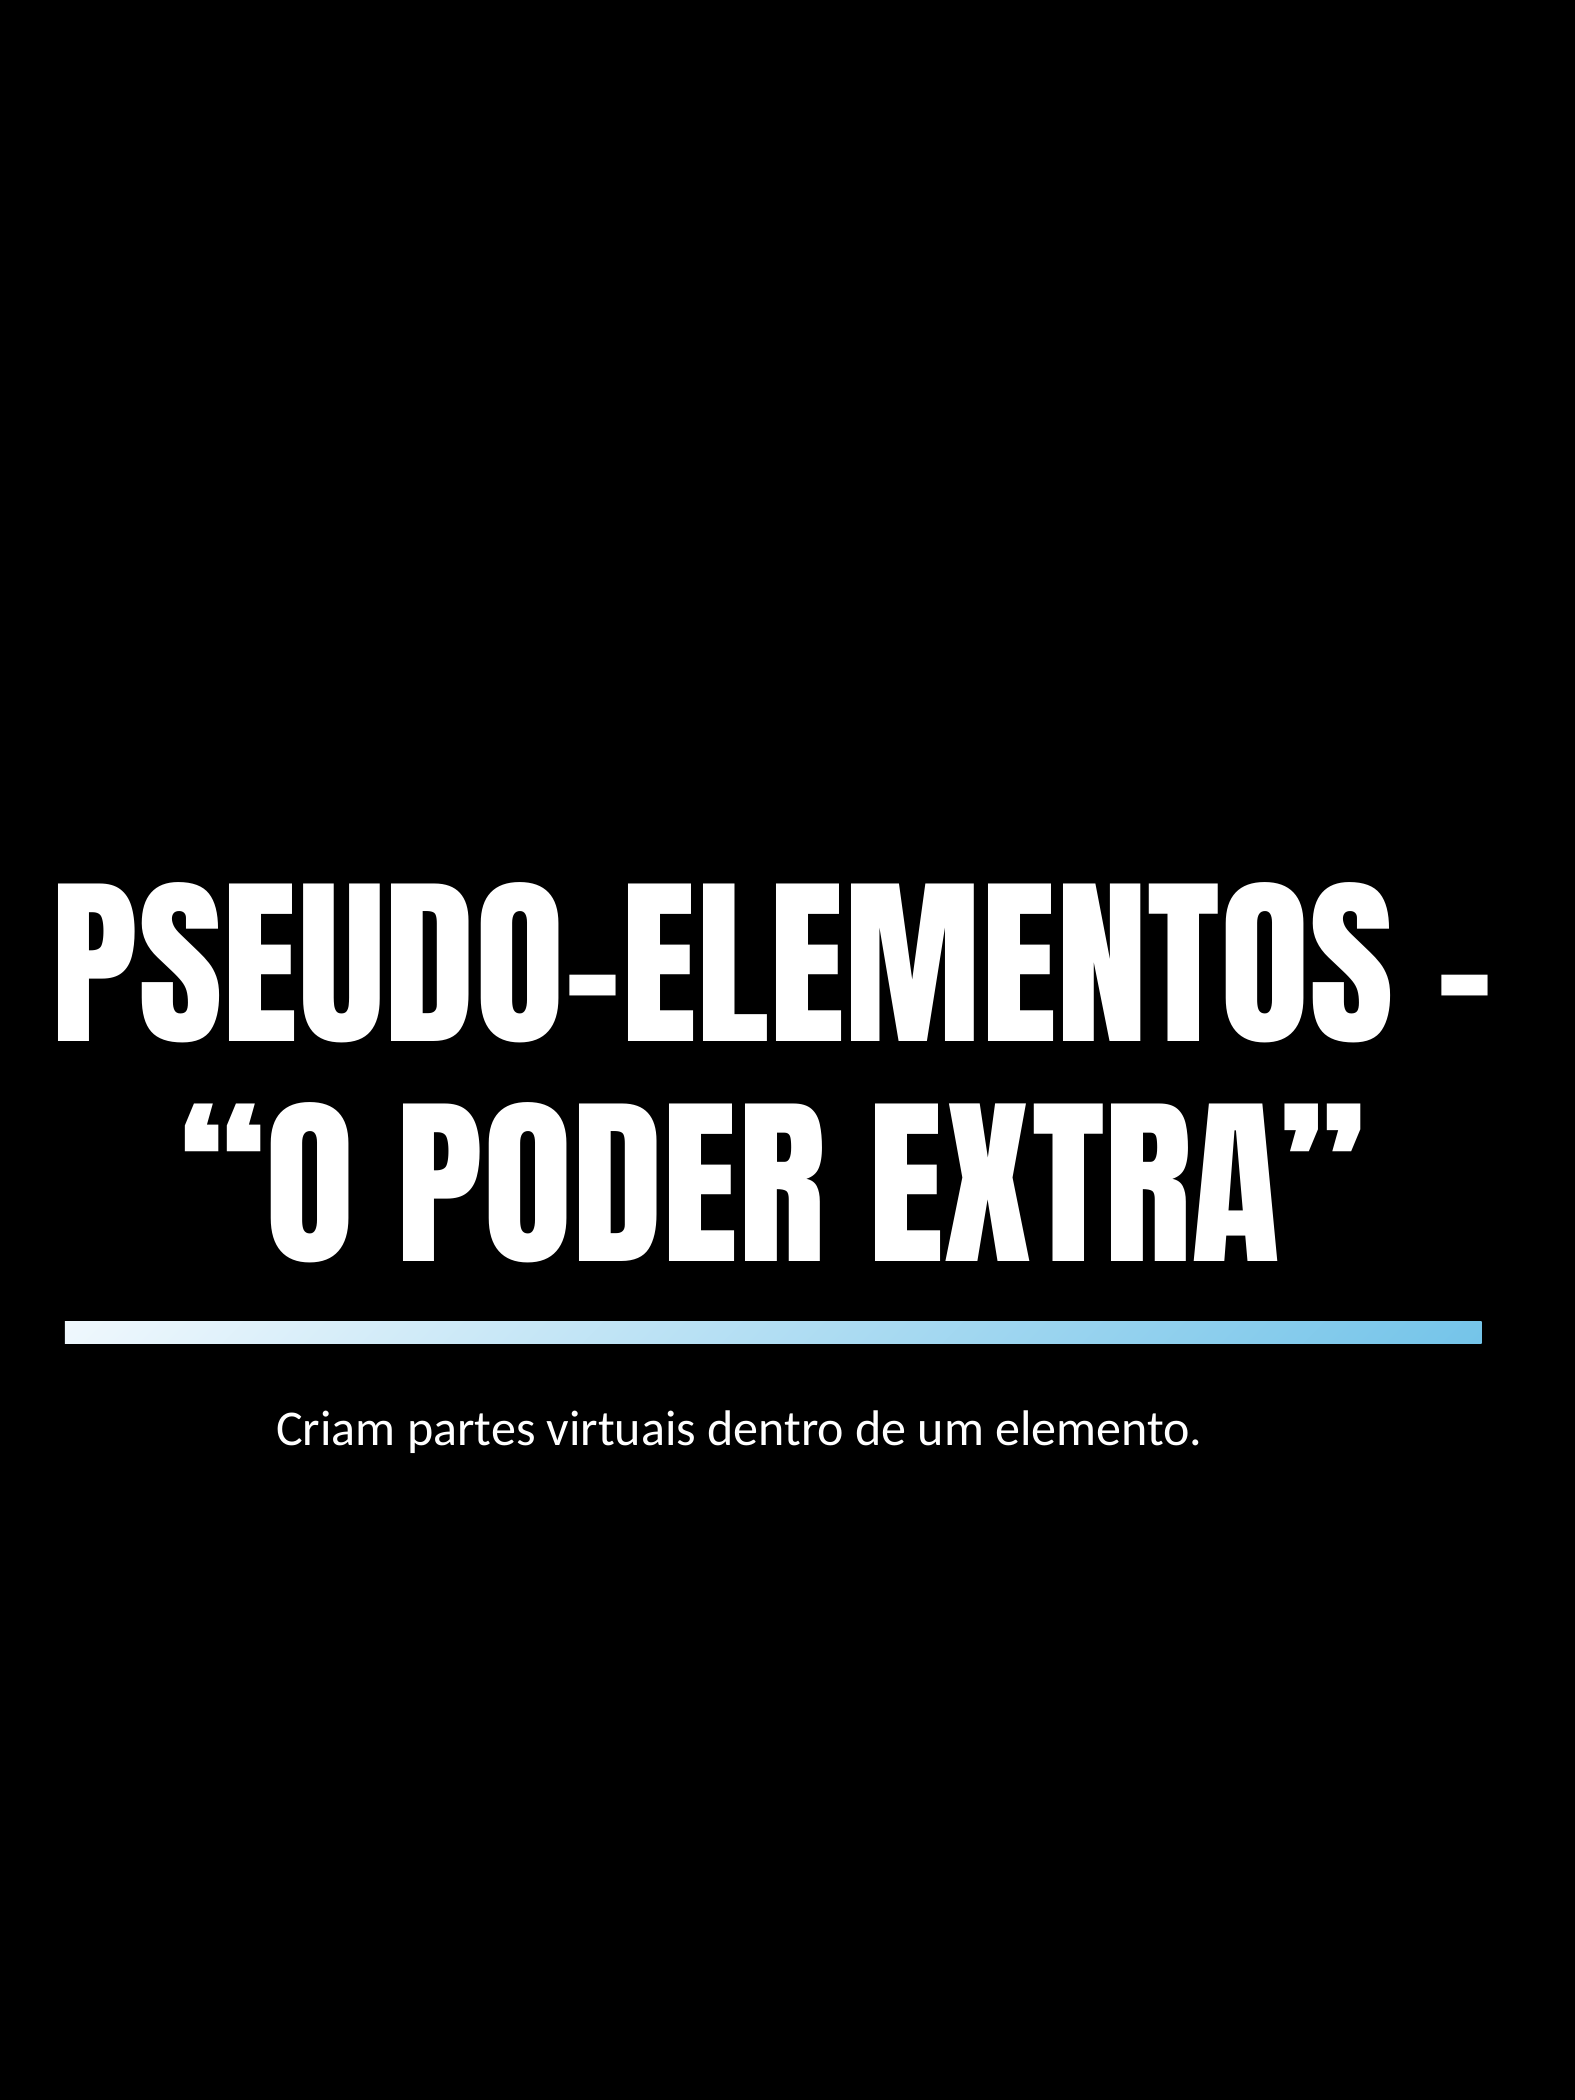

11

PSEUDO-ELEMENTOS - “O PODER EXTRA”

Criam partes virtuais dentro de um elemento.